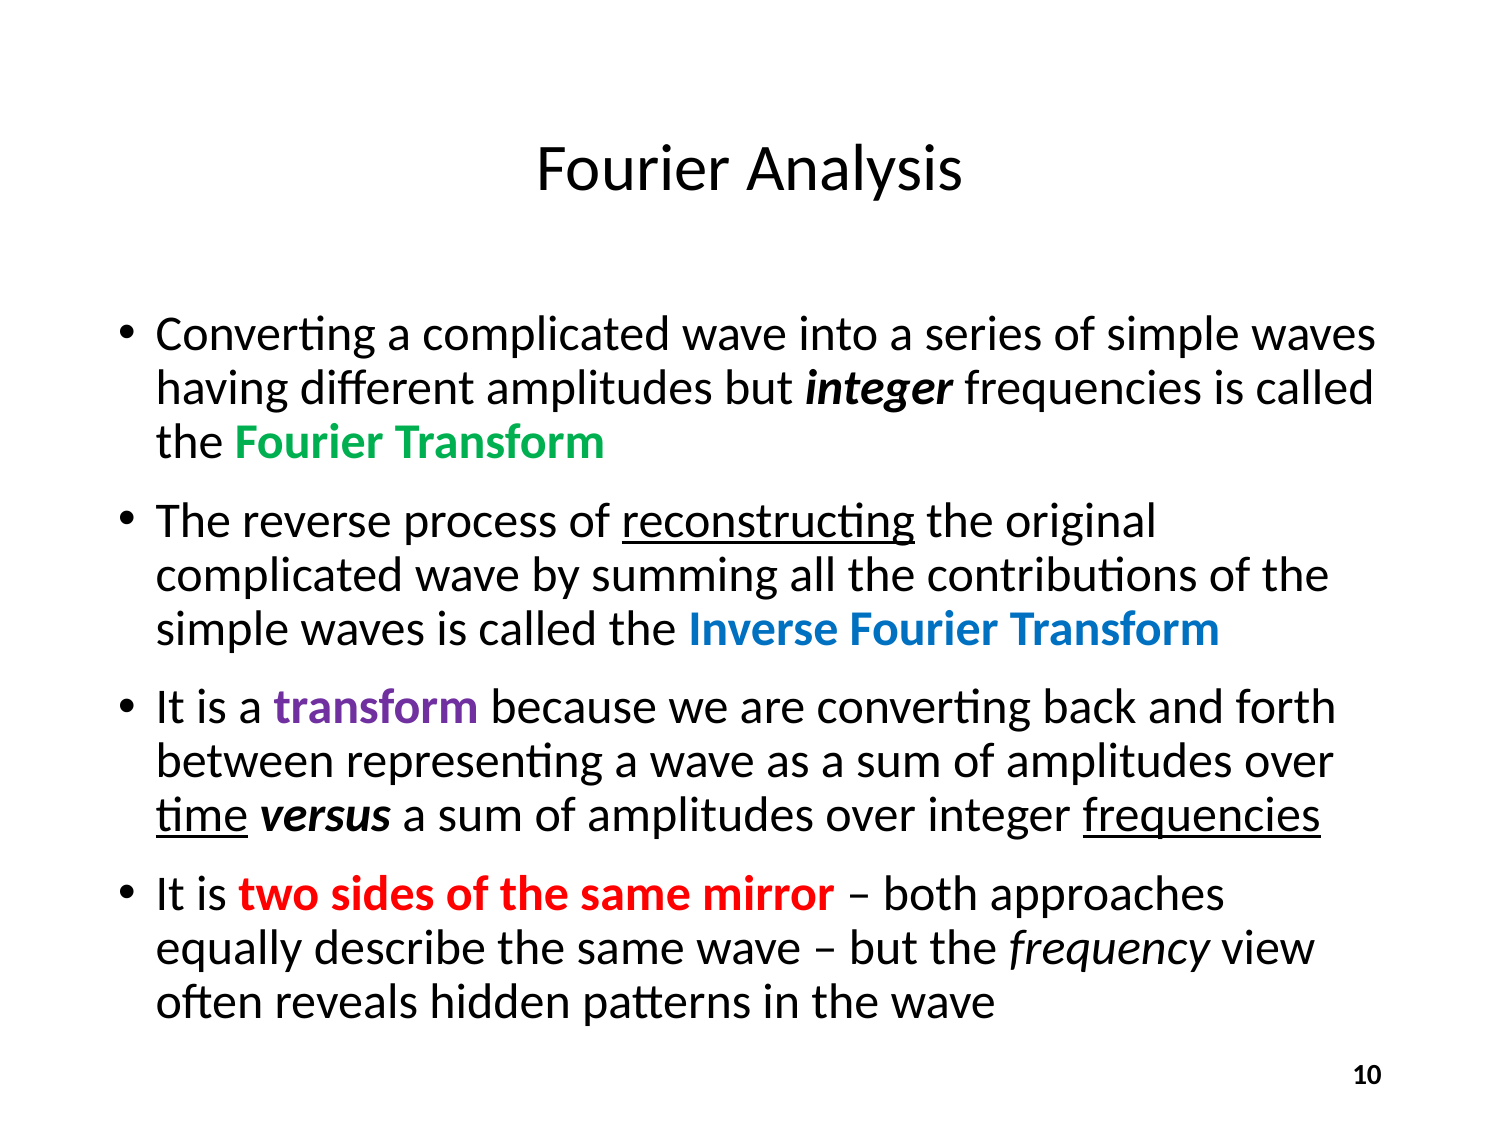

# Fourier Analysis
Converting a complicated wave into a series of simple waves having different amplitudes but integer frequencies is called the Fourier Transform
The reverse process of reconstructing the original complicated wave by summing all the contributions of the simple waves is called the Inverse Fourier Transform
It is a transform because we are converting back and forth between representing a wave as a sum of amplitudes over time versus a sum of amplitudes over integer frequencies
It is two sides of the same mirror – both approaches equally describe the same wave – but the frequency view often reveals hidden patterns in the wave
10